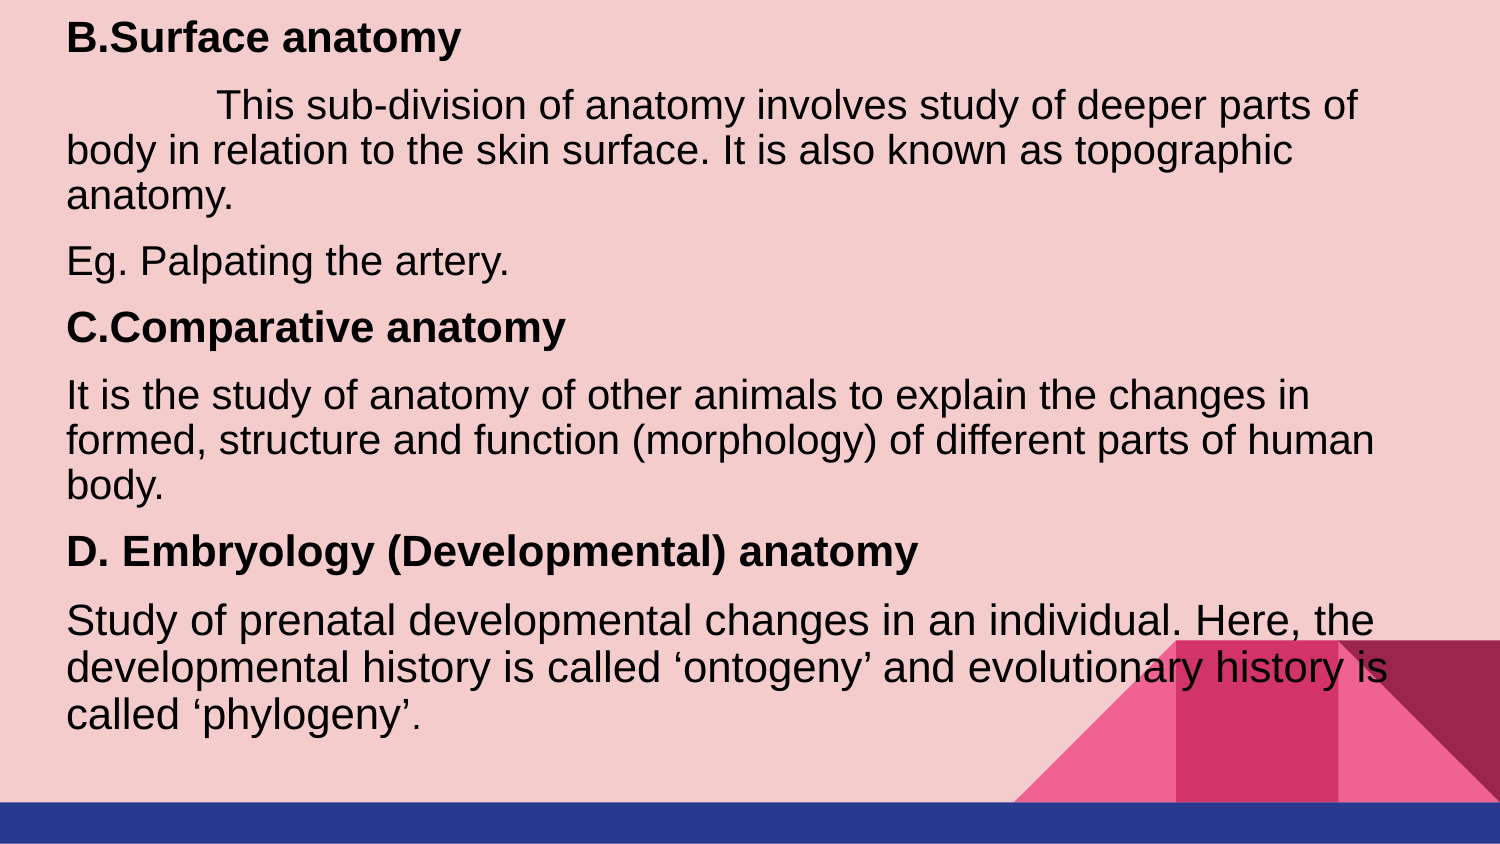

B.Surface anatomy
         	This sub-division of anatomy involves study of deeper parts of body in relation to the skin surface. It is also known as topographic anatomy.
Eg. Palpating the artery.
C.Comparative anatomy
It is the study of anatomy of other animals to explain the changes in formed, structure and function (morphology) of different parts of human body.
D. Embryology (Developmental) anatomy
Study of prenatal developmental changes in an individual. Here, the developmental history is called ‘ontogeny’ and evolutionary history is called ‘phylogeny’.